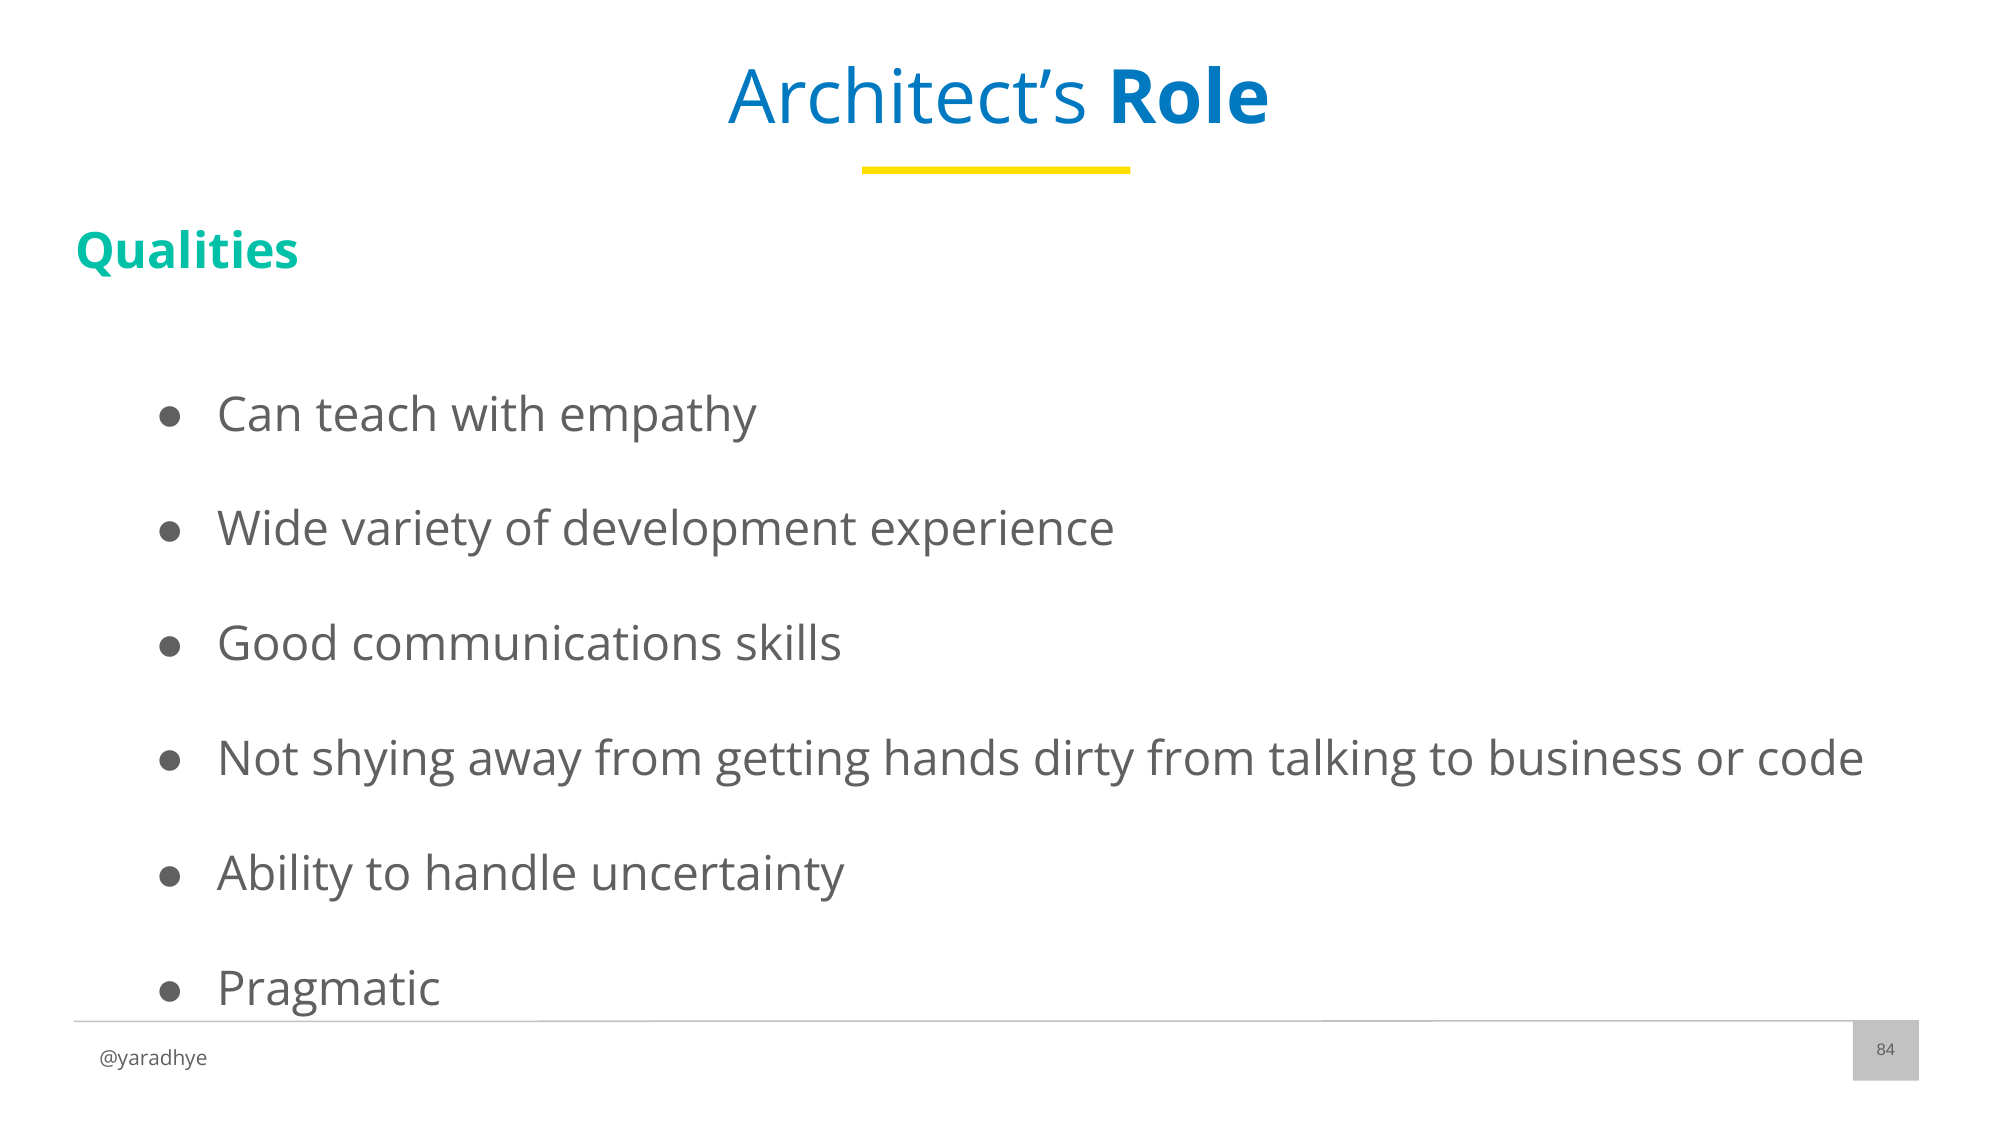

# Architect’s Role
Qualities
Can teach with empathy
Wide variety of development experience
Good communications skills
Not shying away from getting hands dirty from talking to business or code
Ability to handle uncertainty
Pragmatic